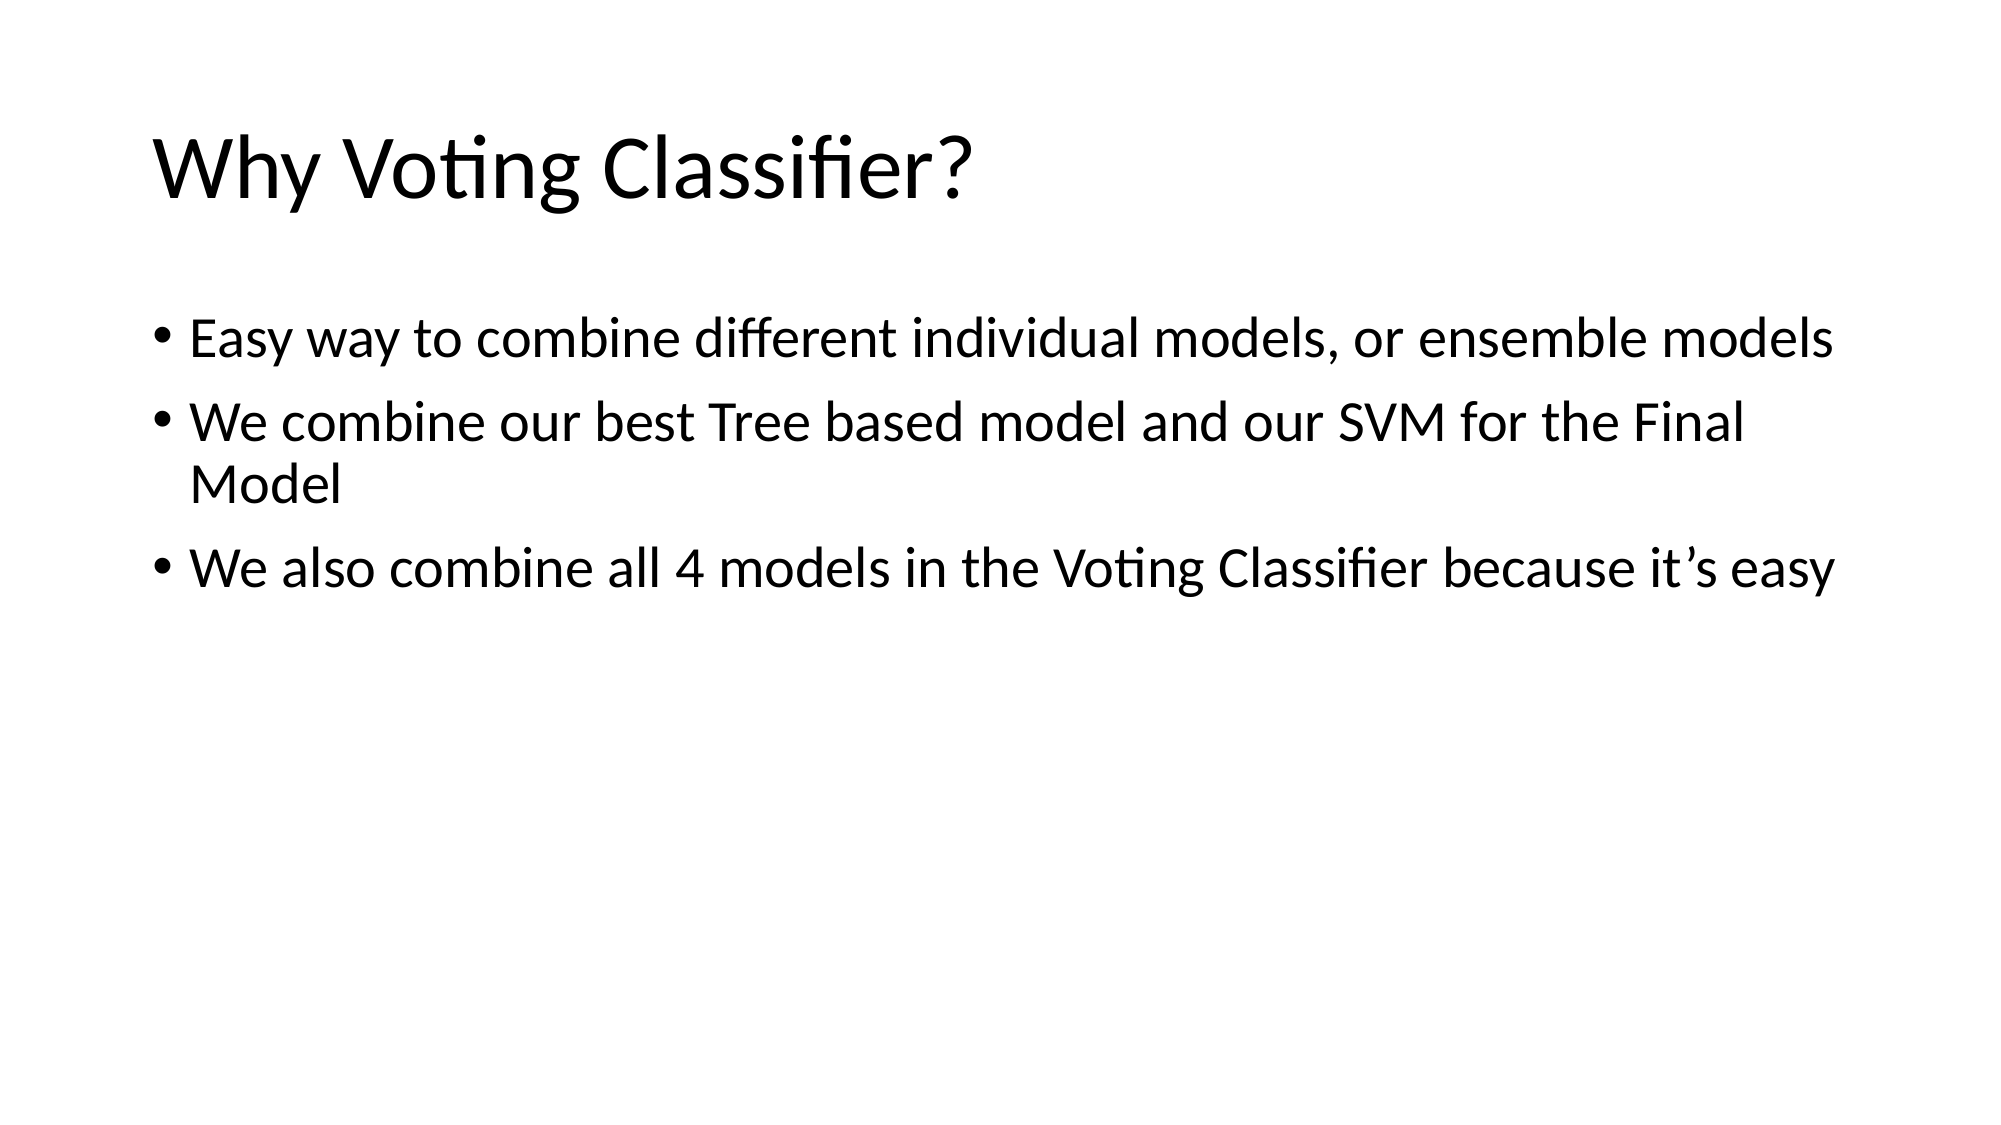

# Why Voting Classifier?
Easy way to combine different individual models, or ensemble models
We combine our best Tree based model and our SVM for the Final Model
We also combine all 4 models in the Voting Classifier because it’s easy